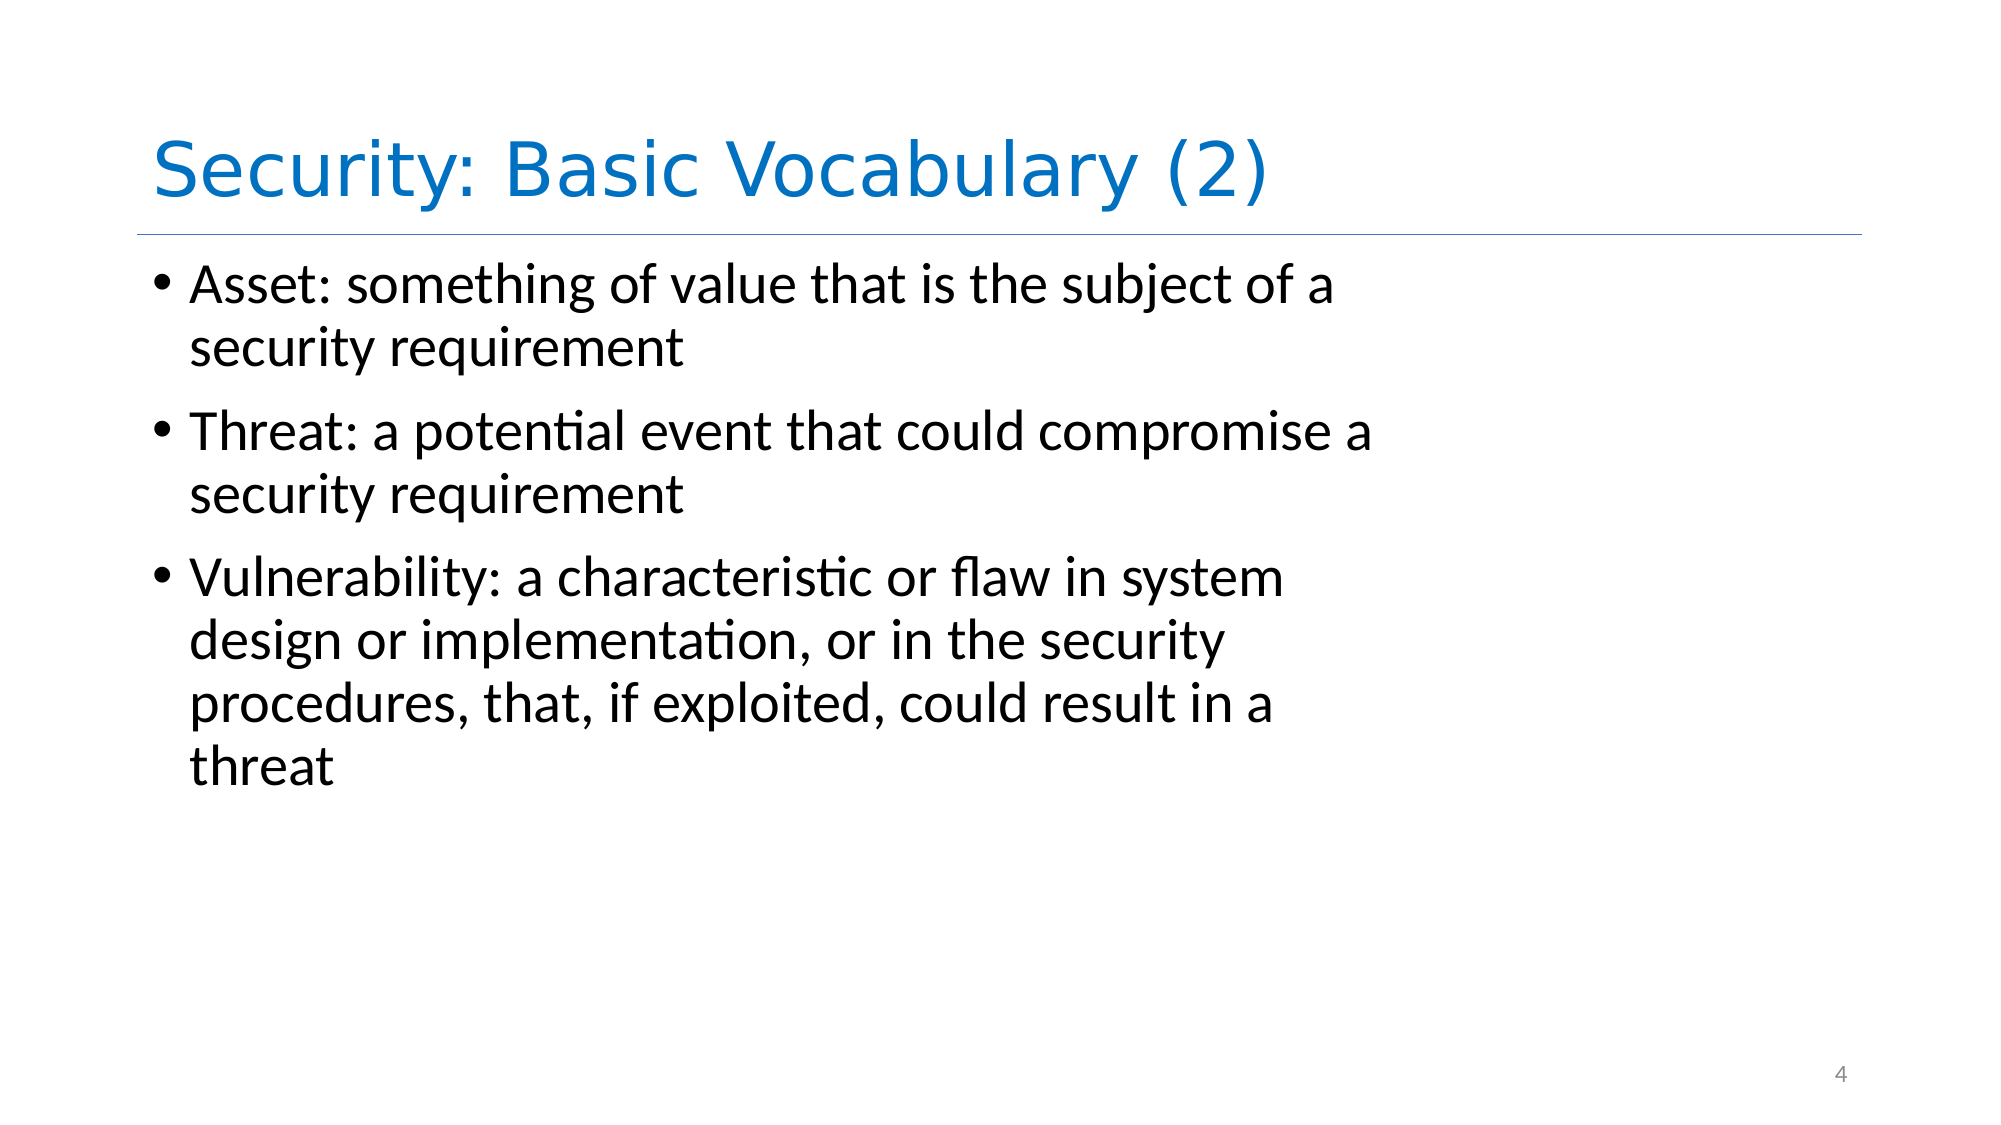

# Security: Basic Vocabulary (2)
Asset: something of value that is the subject of a security requirement
Threat: a potential event that could compromise a security requirement
Vulnerability: a characteristic or flaw in system design or implementation, or in the security procedures, that, if exploited, could result in a threat
4